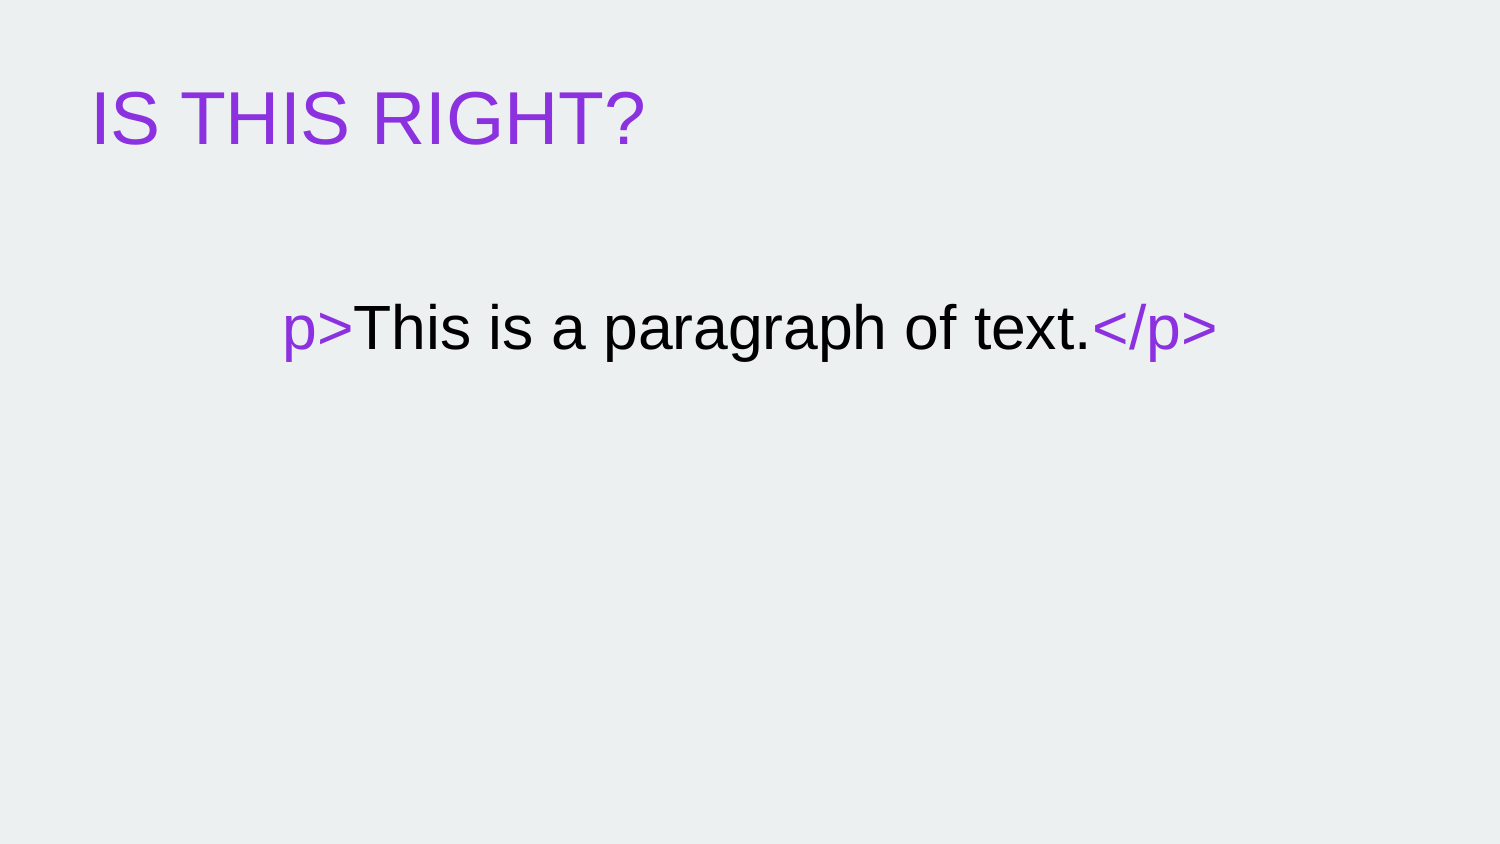

# IS THIS RIGHT?

p>This is a paragraph of text.</p>